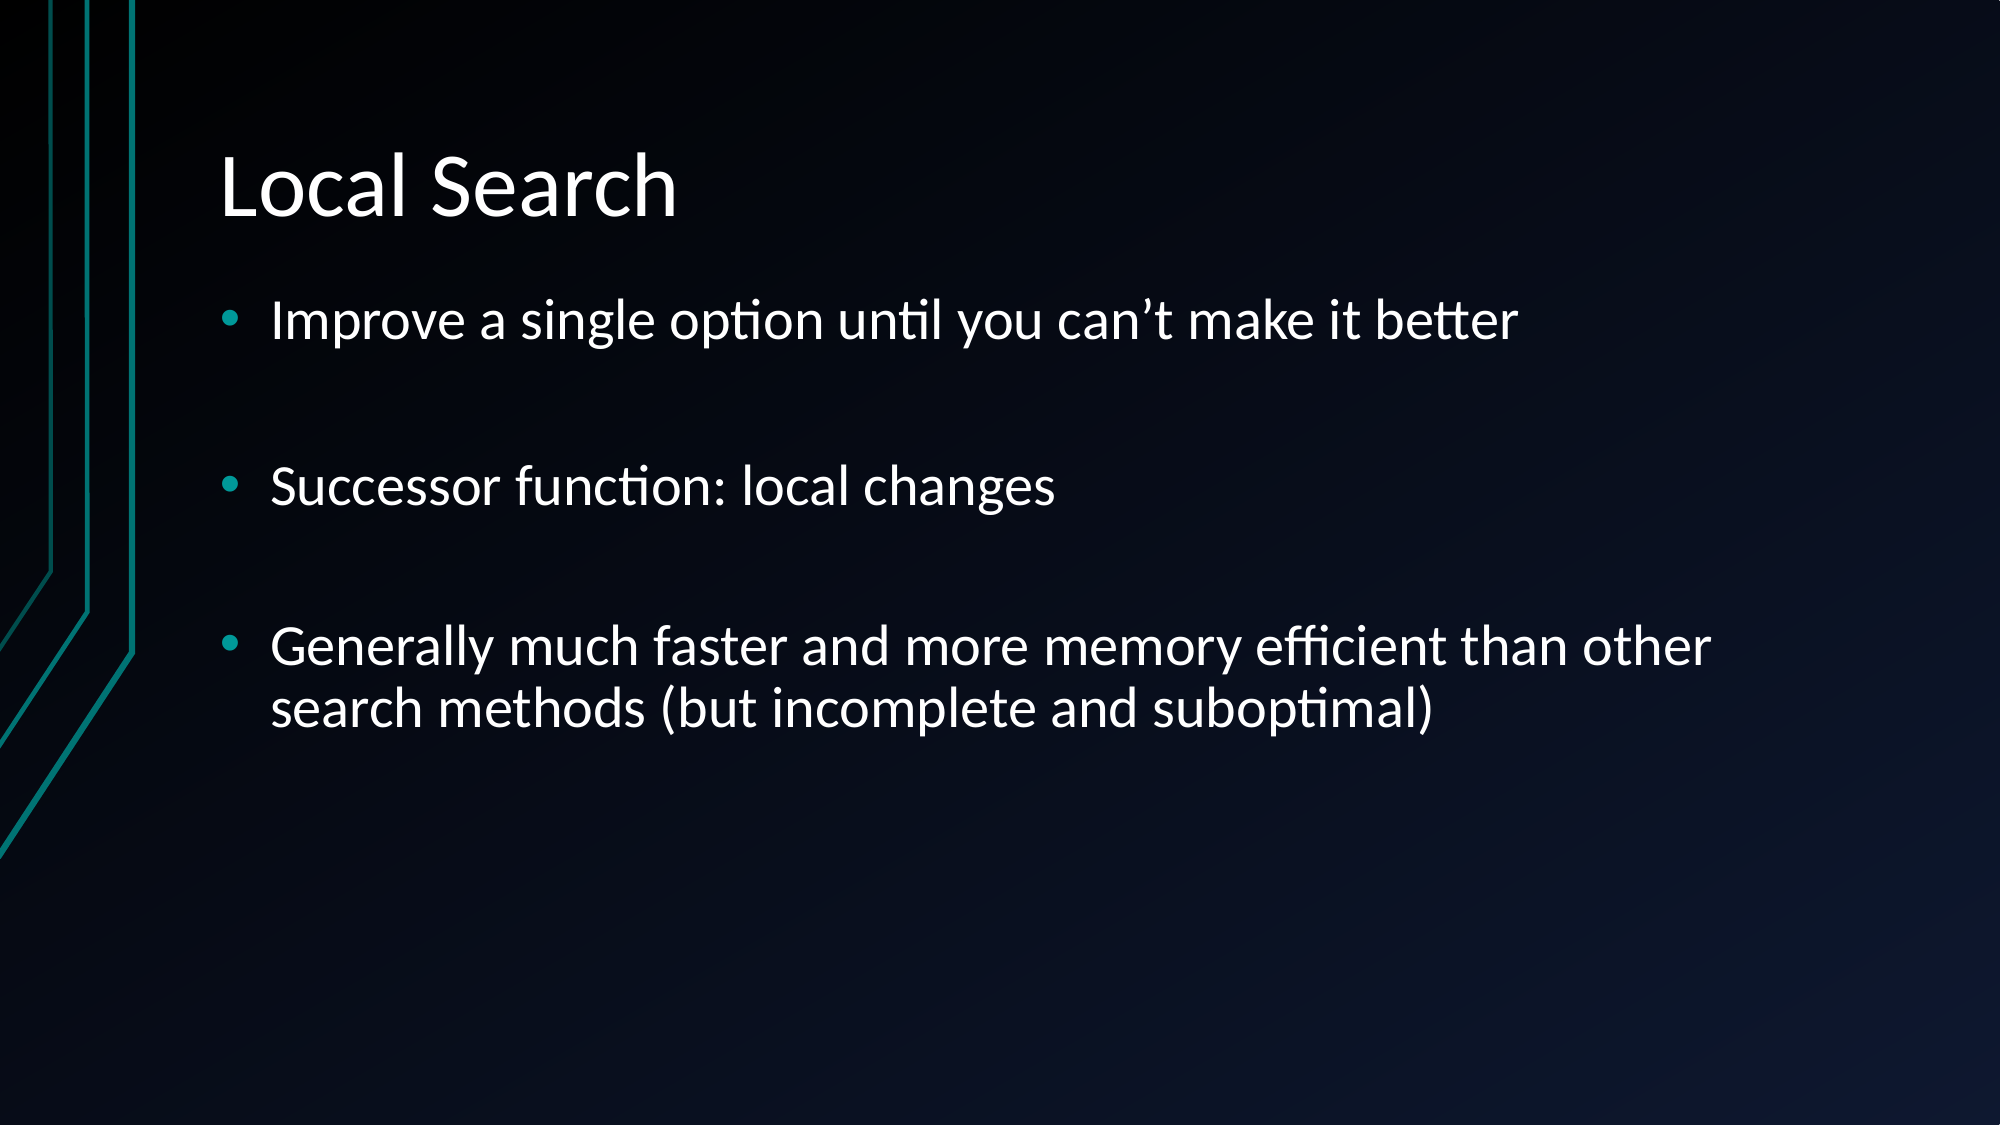

# Local Search
Improve a single option until you can’t make it better
Successor function: local changes
Generally much faster and more memory efficient than other search methods (but incomplete and suboptimal)